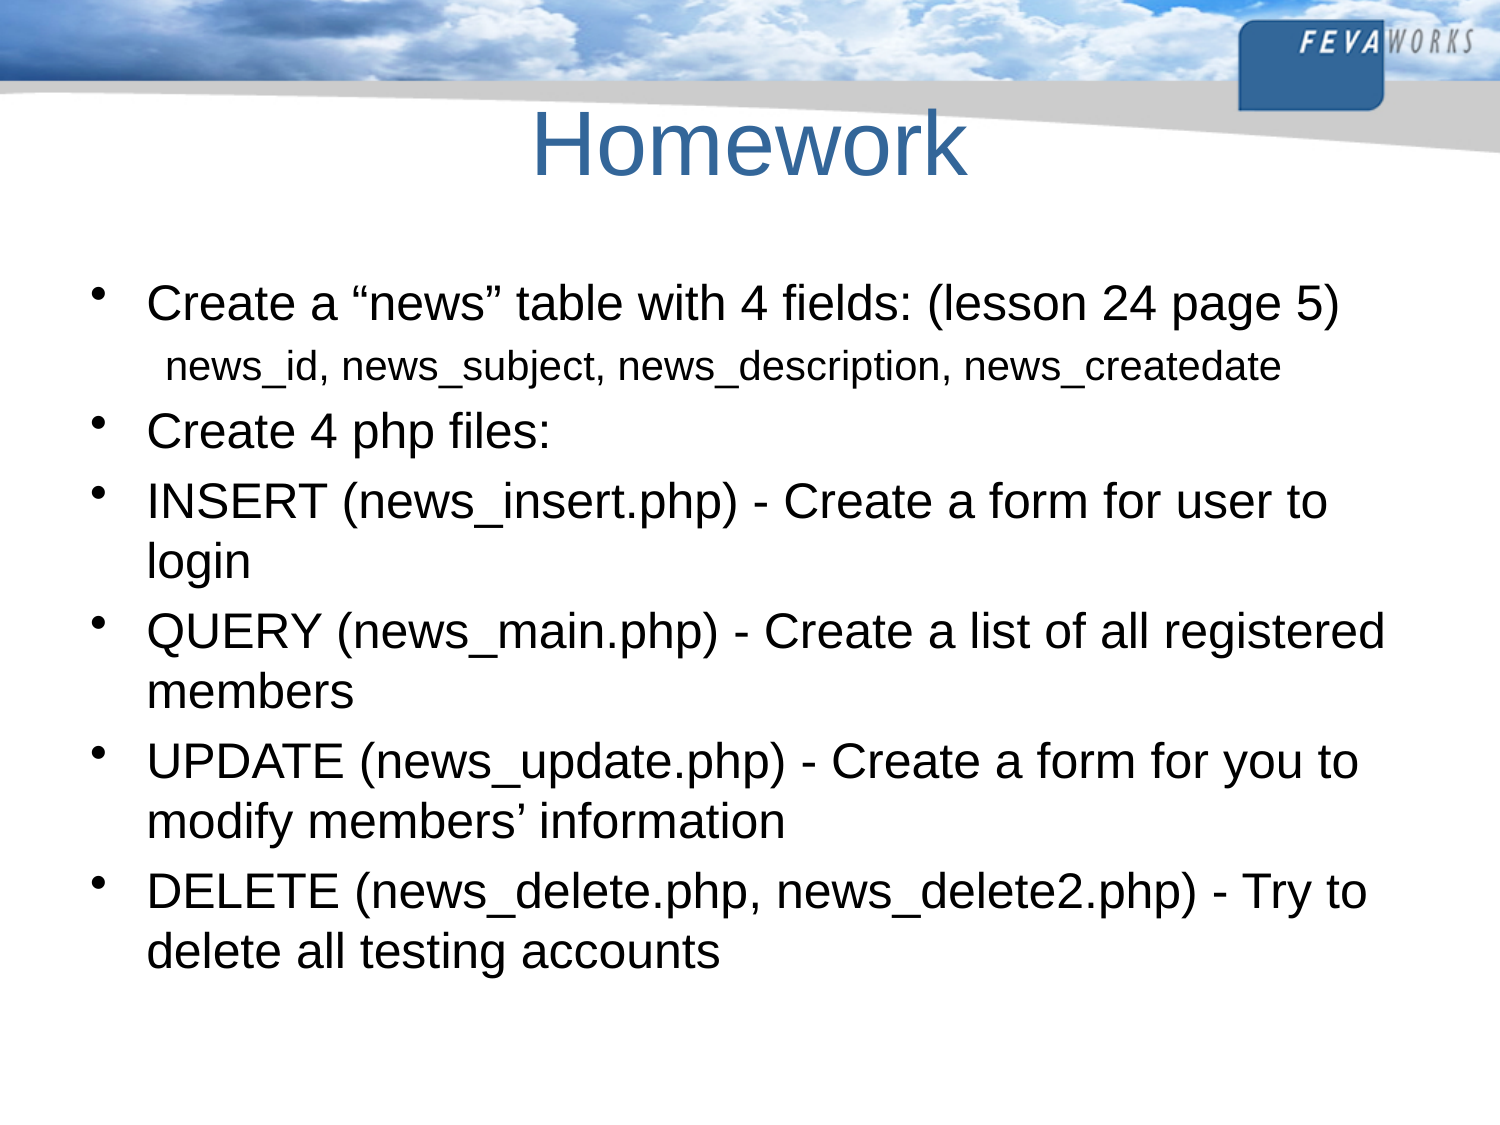

# Homework
Create a “news” table with 4 fields: (lesson 24 page 5)
news_id, news_subject, news_description, news_createdate
Create 4 php files:
INSERT (news_insert.php) - Create a form for user to login
QUERY (news_main.php) - Create a list of all registered members
UPDATE (news_update.php) - Create a form for you to modify members’ information
DELETE (news_delete.php, news_delete2.php) - Try to delete all testing accounts